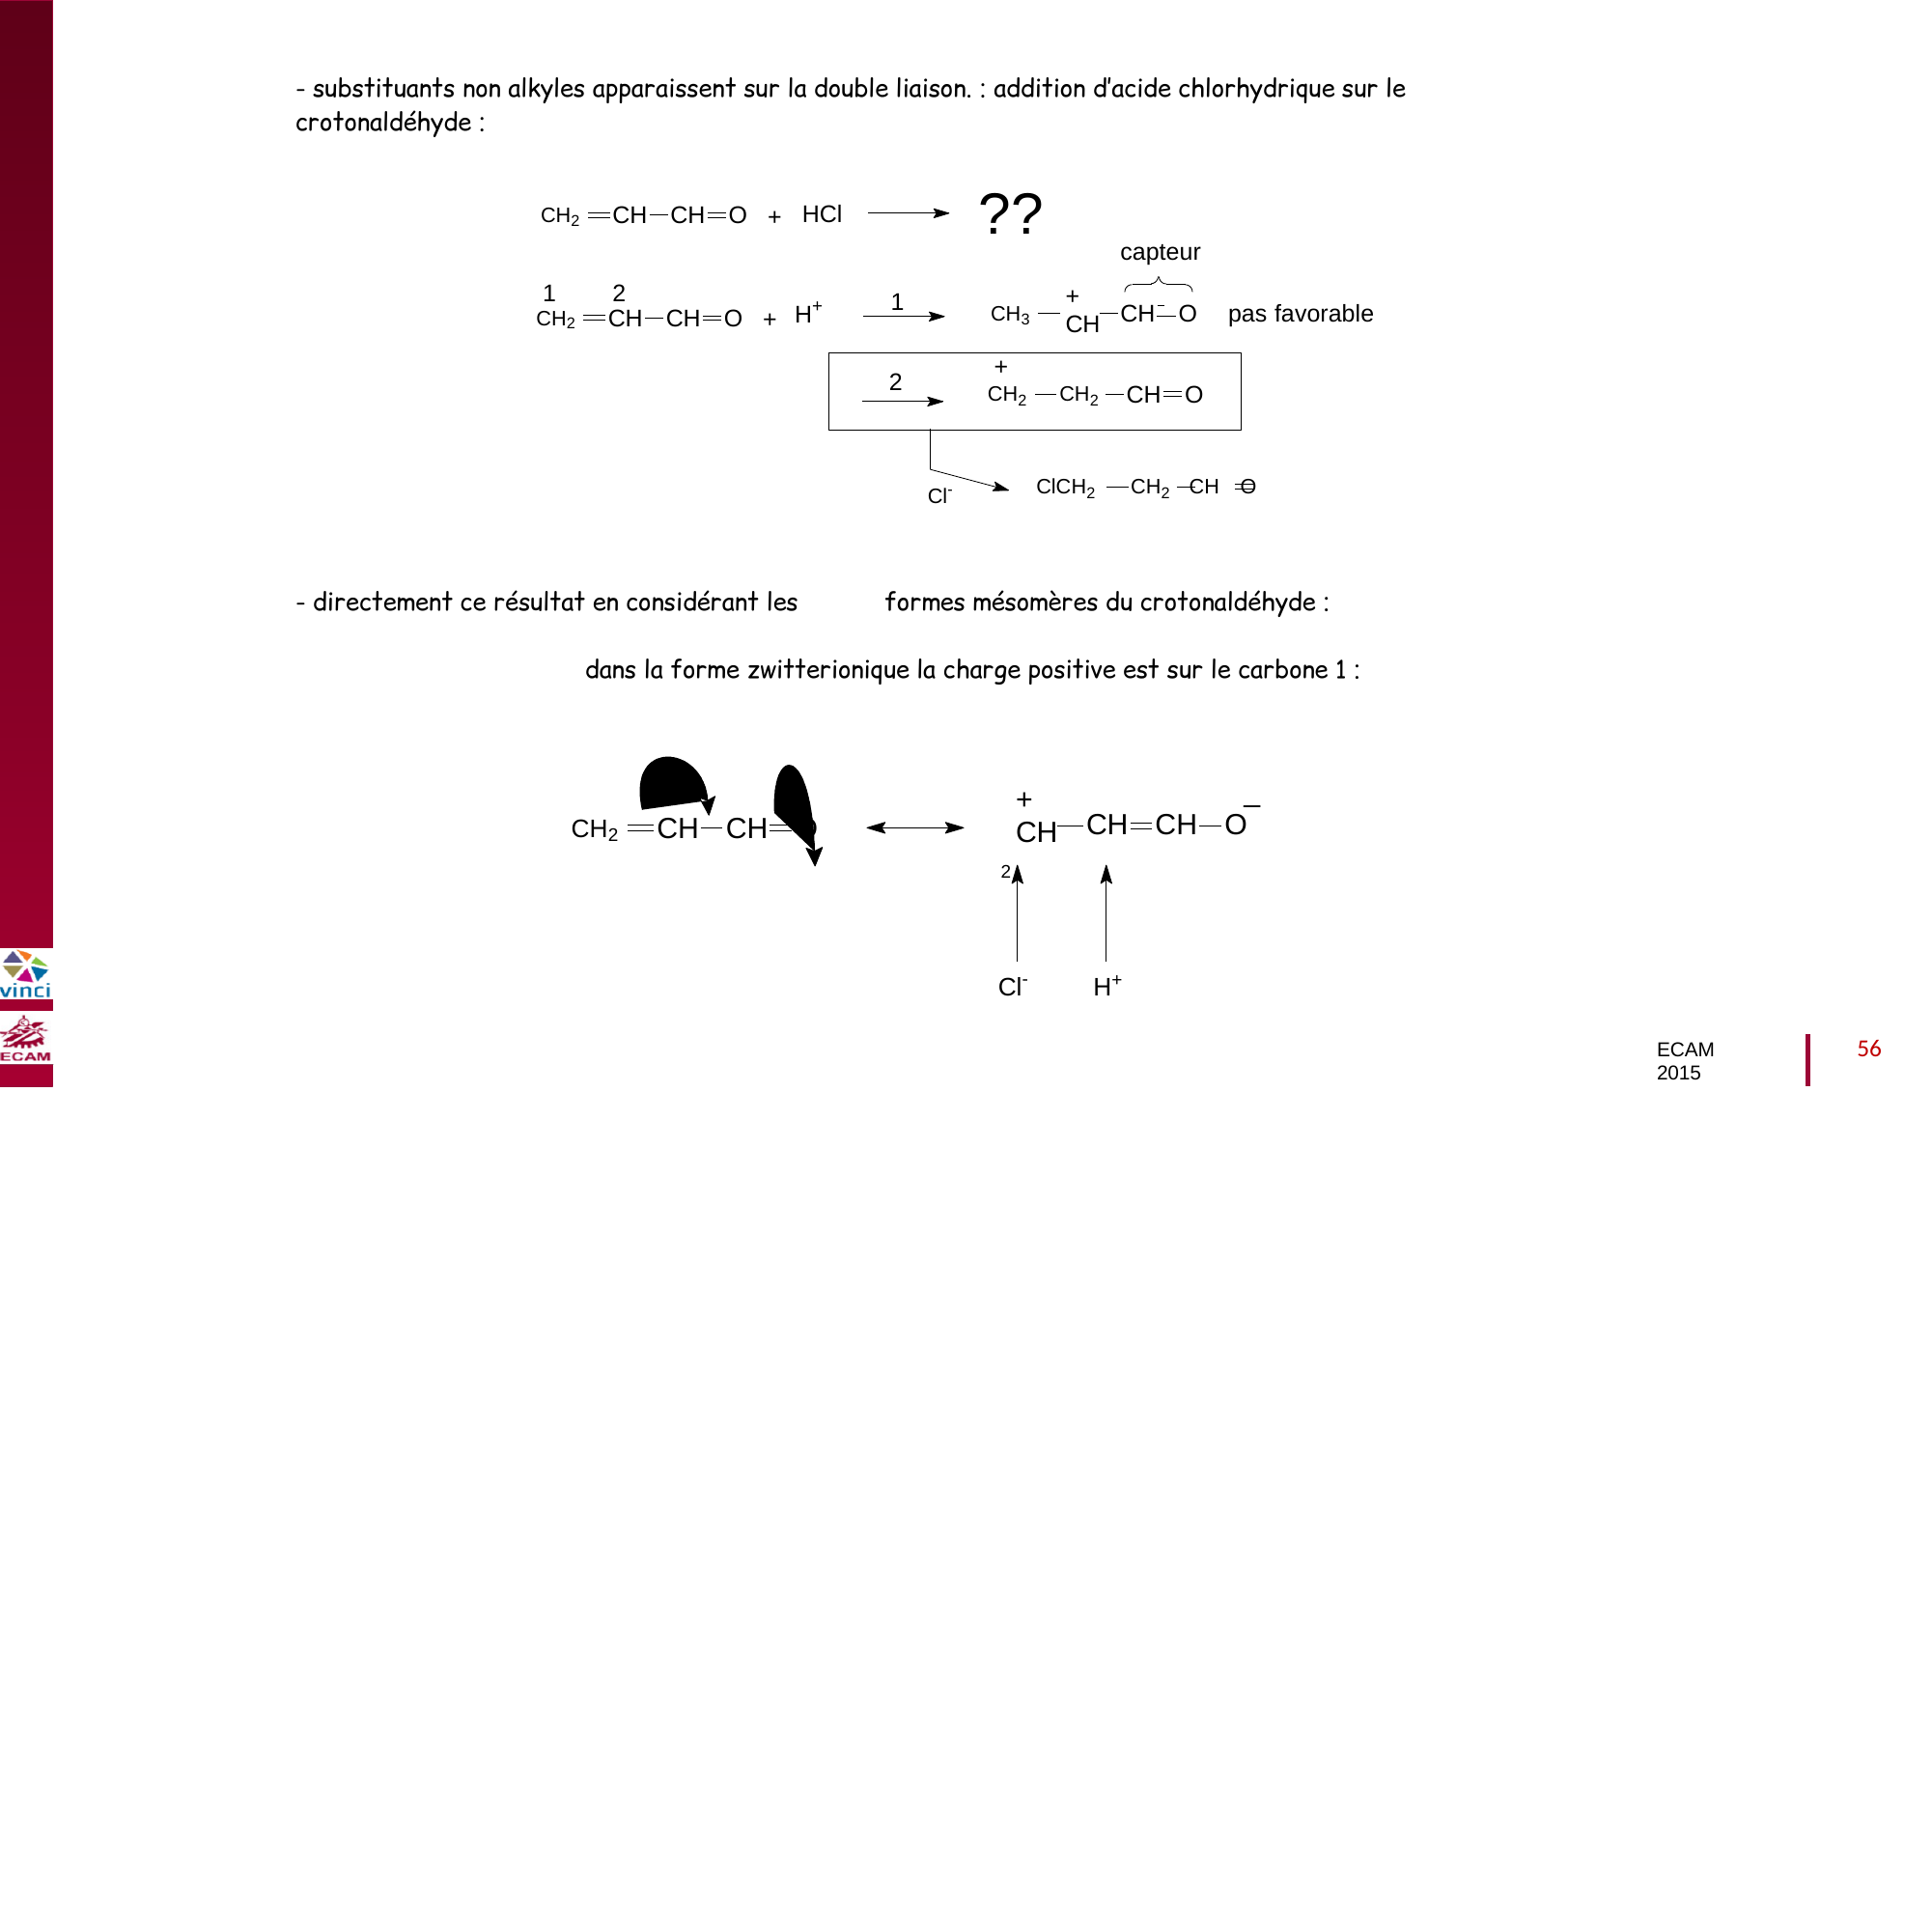

- substituants non alkyles apparaissent sur la double liaison. : addition d’acide chlorhydrique sur le
crotonaldéhyde :
??

HCl
CH2
CH
CH
O
+

capteur

B2040-Chimie du vivant et environnement
1
CH2
2
CH

+
CH

1

+

CH3
CH   O
pas favorable
H
CH
O
+

+
2

CH2
CH2
CH   O

ClCH2
CH2    CH   O
Cl-

- directement ce résultat en considérant les
formes mésomères du crotonaldéhyde :
dans la forme zwitterionique la charge positive est sur le carbone 1 :

_
CH   CH   O
+
CH2

CH2
CH
CH
O

Cl-
H+

56
ECAM 2015